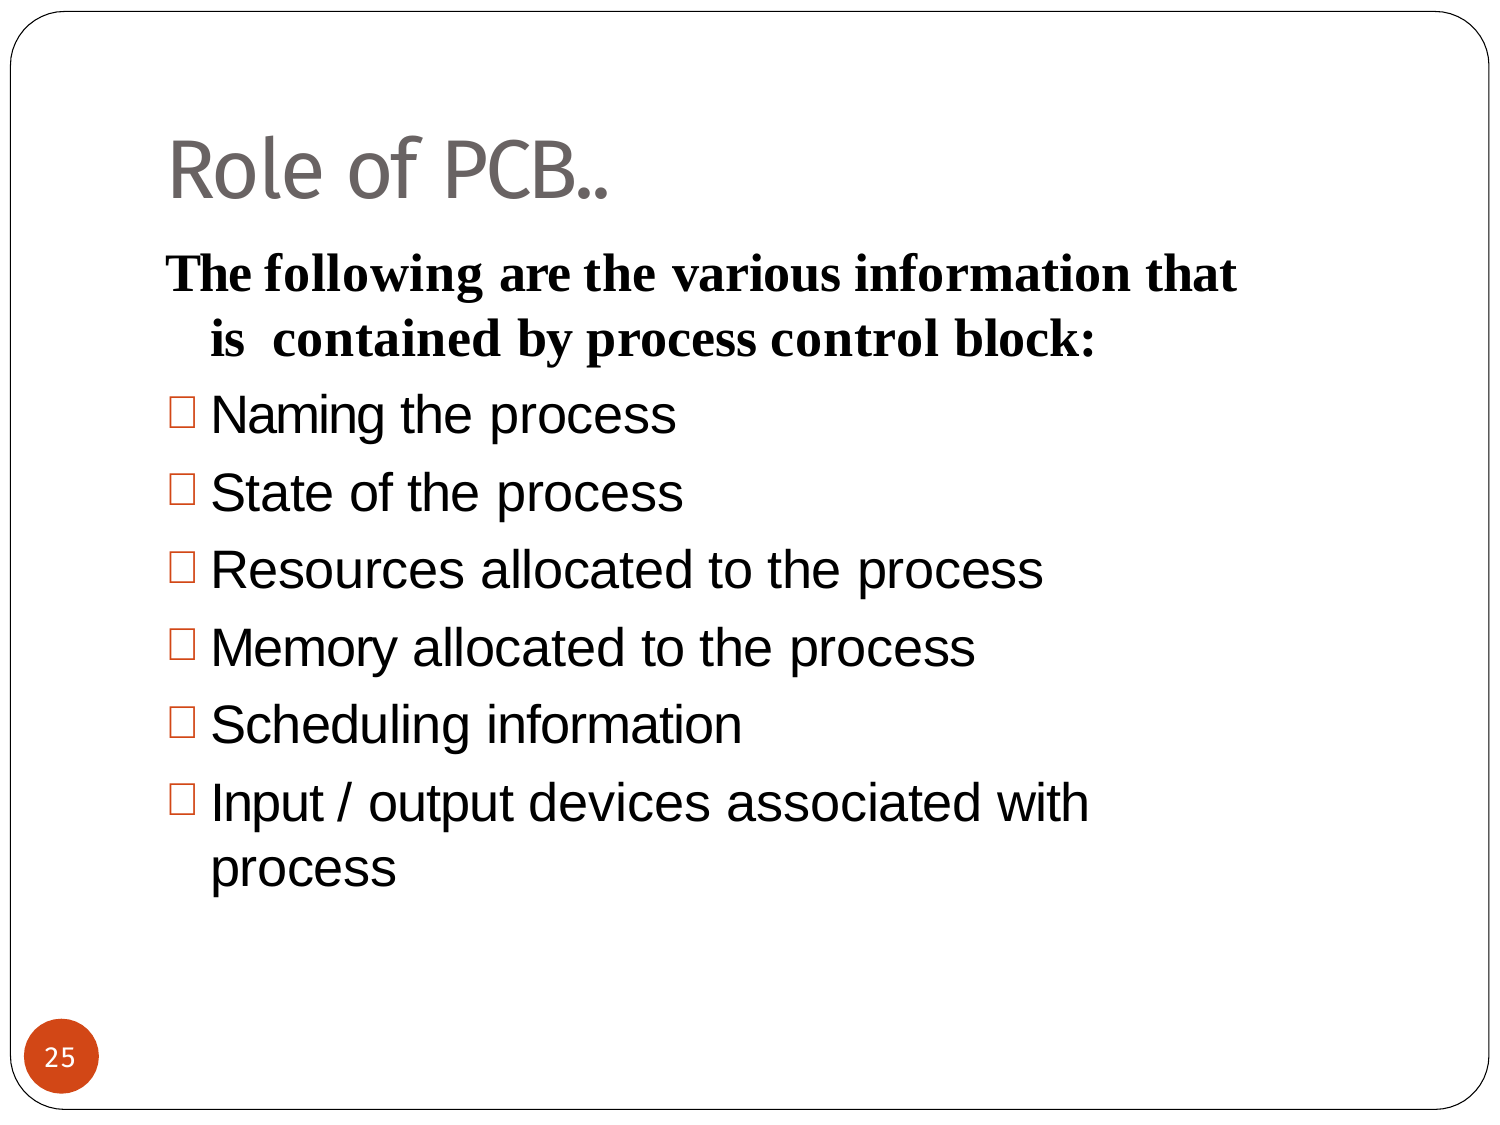

# Role of PCB..
The following are the various information that is  contained by process control block:
Naming the process
State of the process
Resources allocated to the process
Memory allocated to the process
Scheduling information
Input / output devices associated with process

25